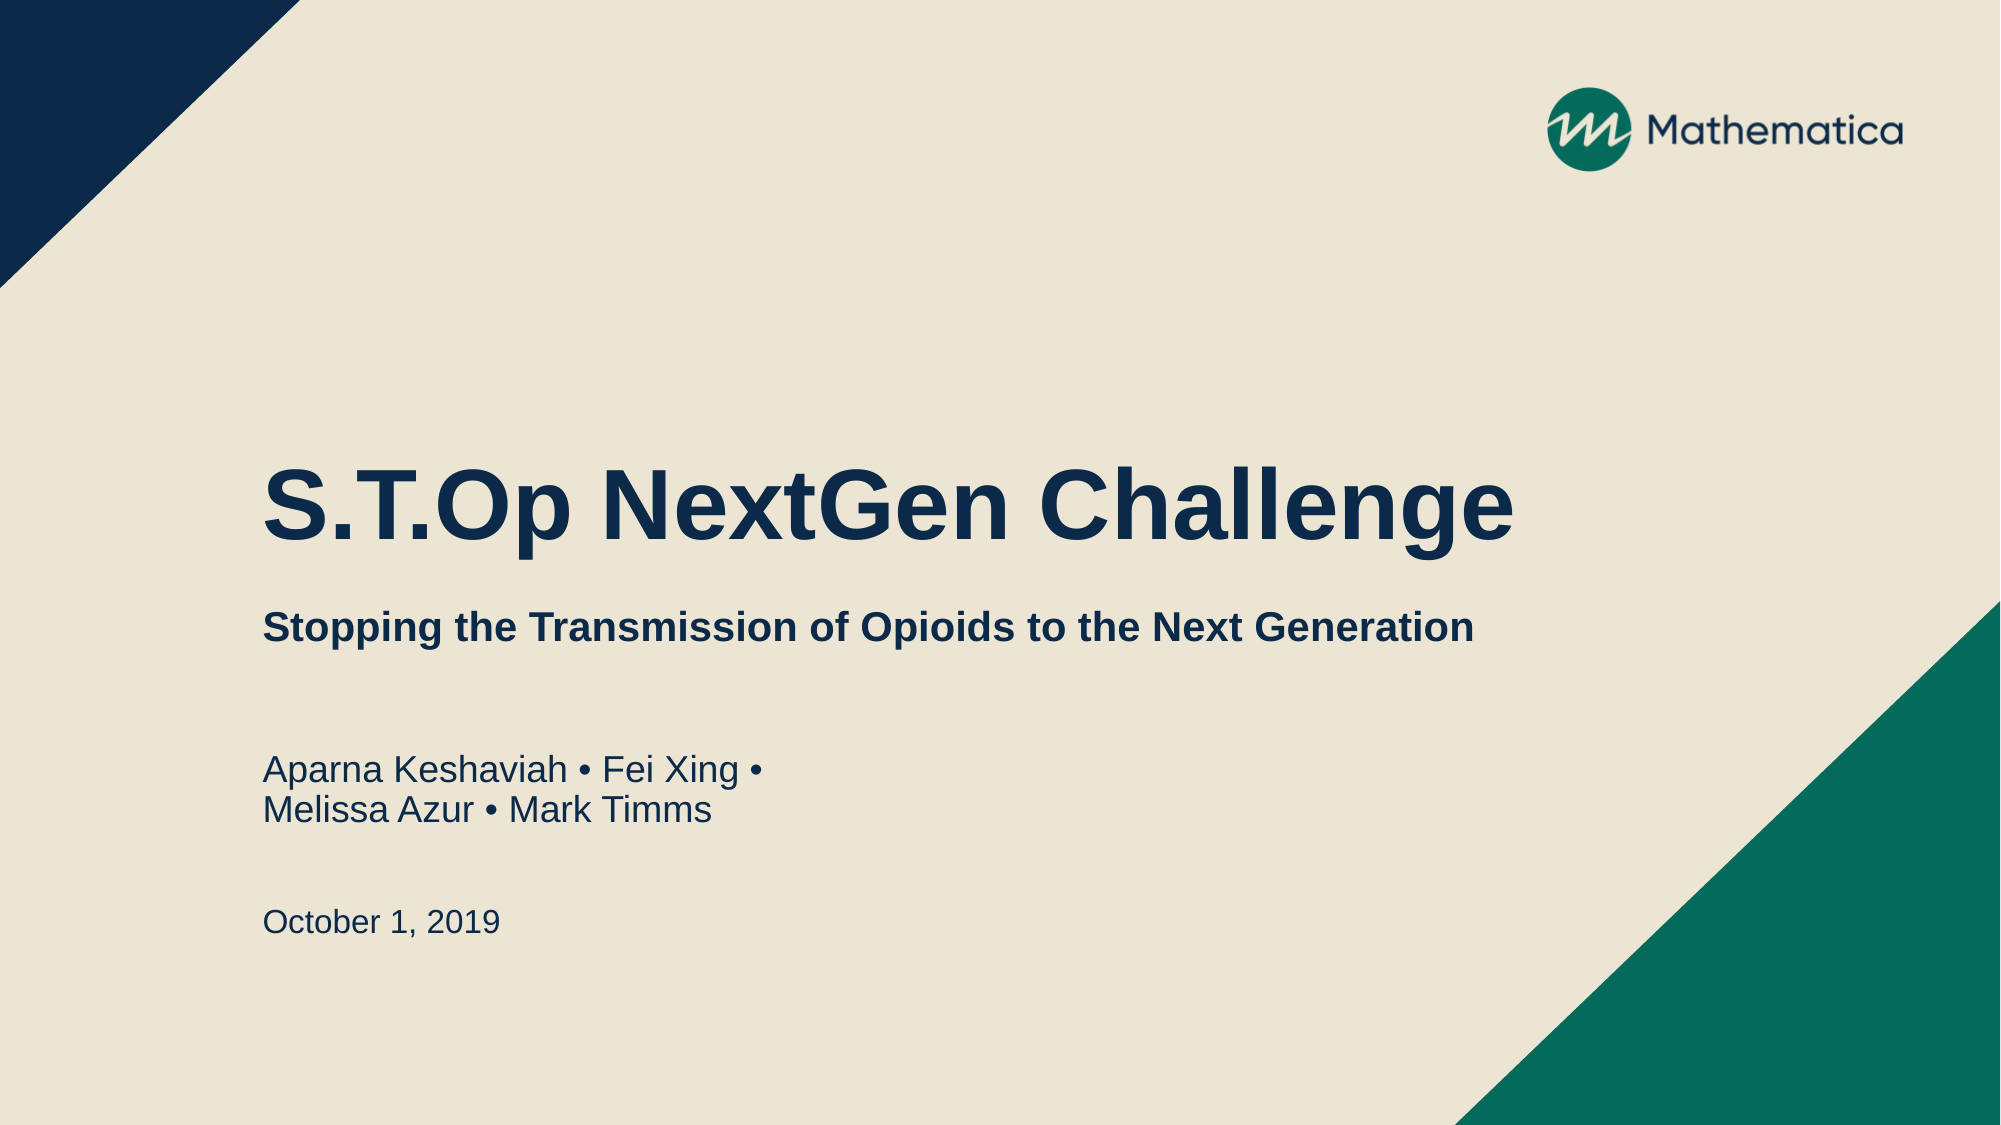

# S.T.Op NextGen Challenge
Stopping the Transmission of Opioids to the Next Generation
Aparna Keshaviah • Fei Xing • Melissa Azur • Mark Timms
October 1, 2019